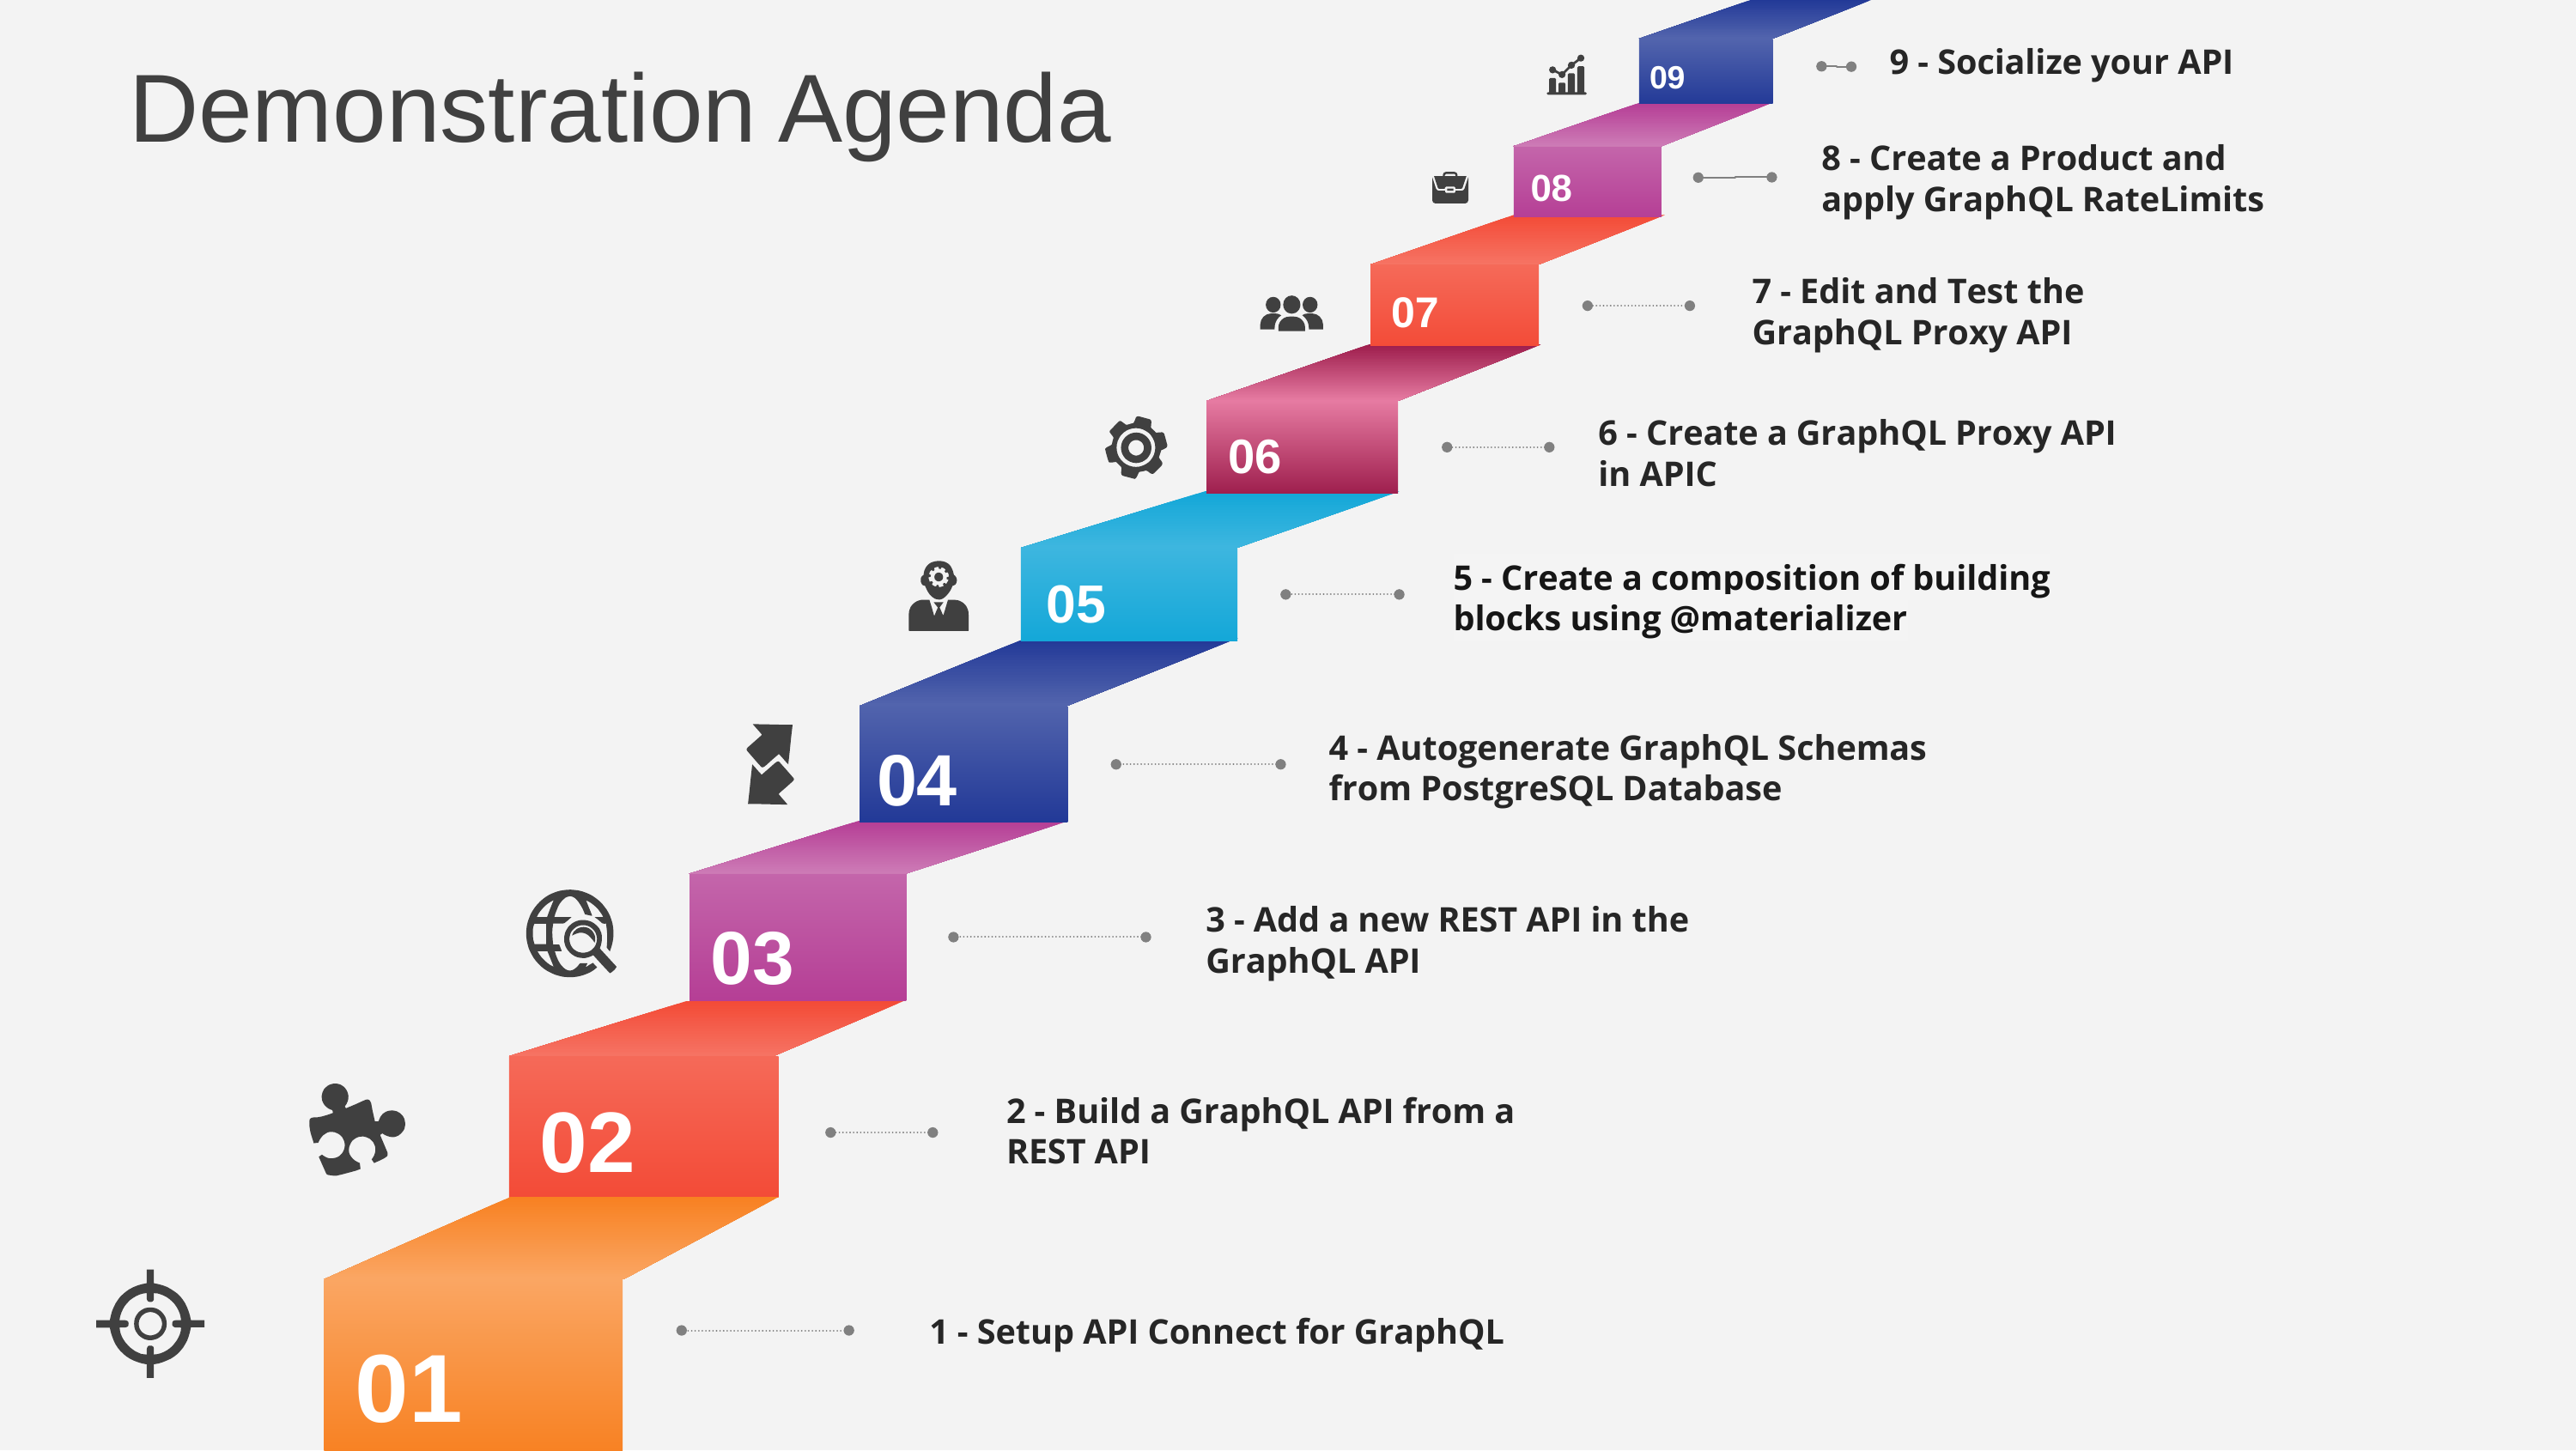

09
9 - Socialize your API

# Demonstration Agenda

08
8 - Create a Product and apply GraphQL RateLimits

07
7 - Edit and Test the GraphQL Proxy API

06
6 - Create a GraphQL Proxy API in APIC

05
5 - Create a composition of building blocks using @materializer

4 - Autogenerate GraphQL Schemas from PostgreSQL Database

04

3 - Add a new REST API in the GraphQL API
03

02
2 - Build a GraphQL API from a REST API

01

1 - Setup API Connect for GraphQL